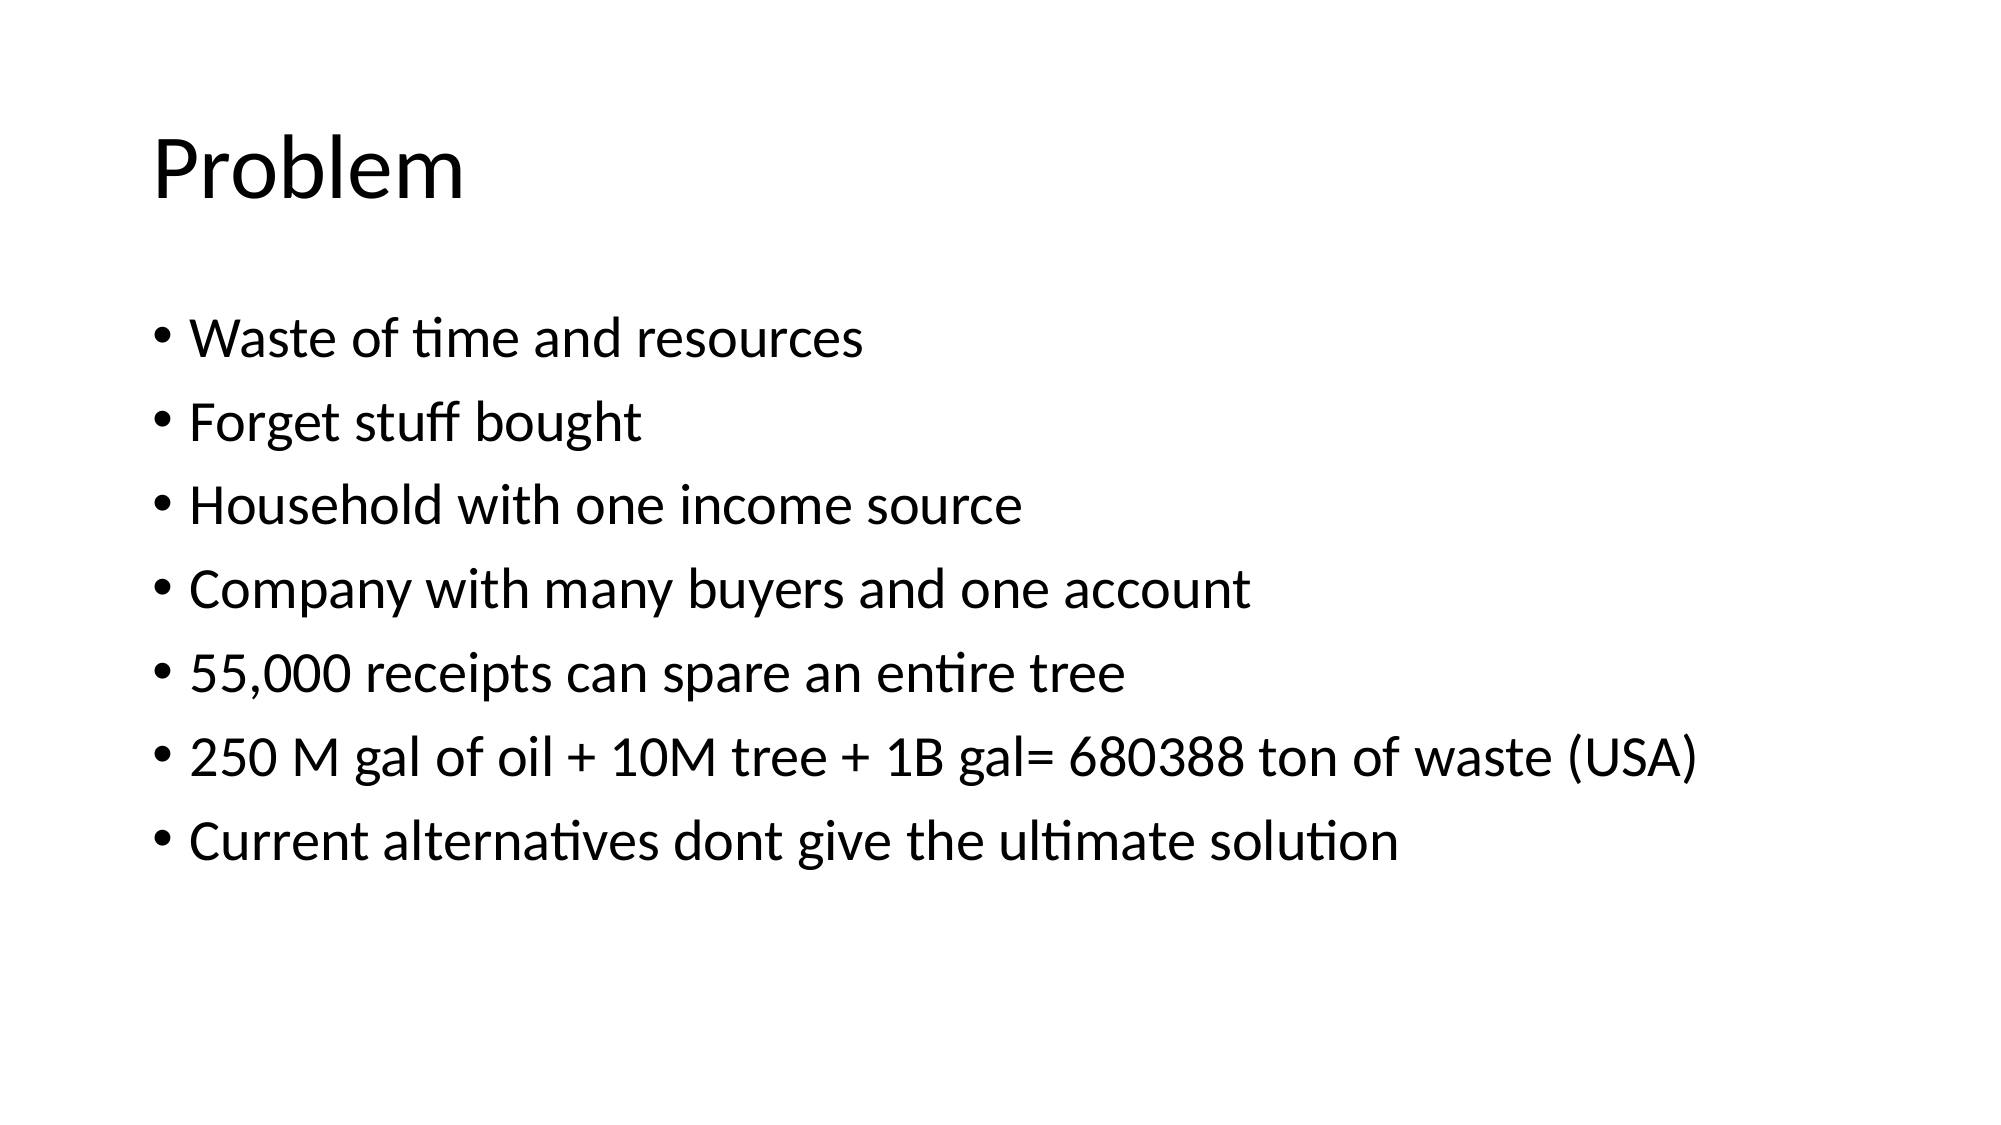

# Problem
Waste of time and resources
Forget stuff bought
Household with one income source
Company with many buyers and one account
55,000 receipts can spare an entire tree
250 M gal of oil + 10M tree + 1B gal= 680388 ton of waste (USA)
Current alternatives dont give the ultimate solution